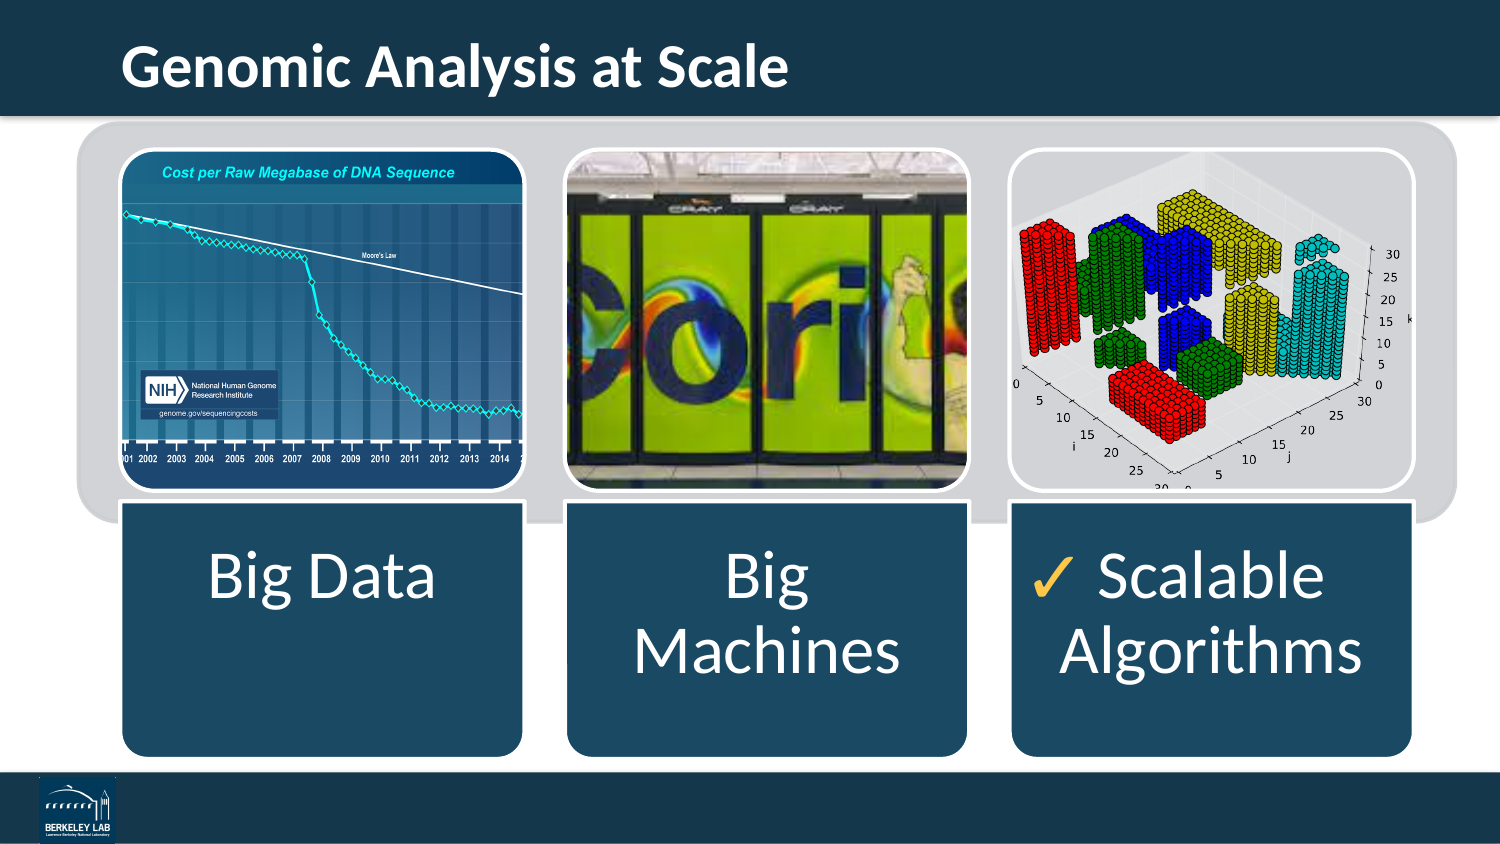

# Genomic Analysis at Scale
Big Data
Big Machines
Scalable Algorithms
✓︎